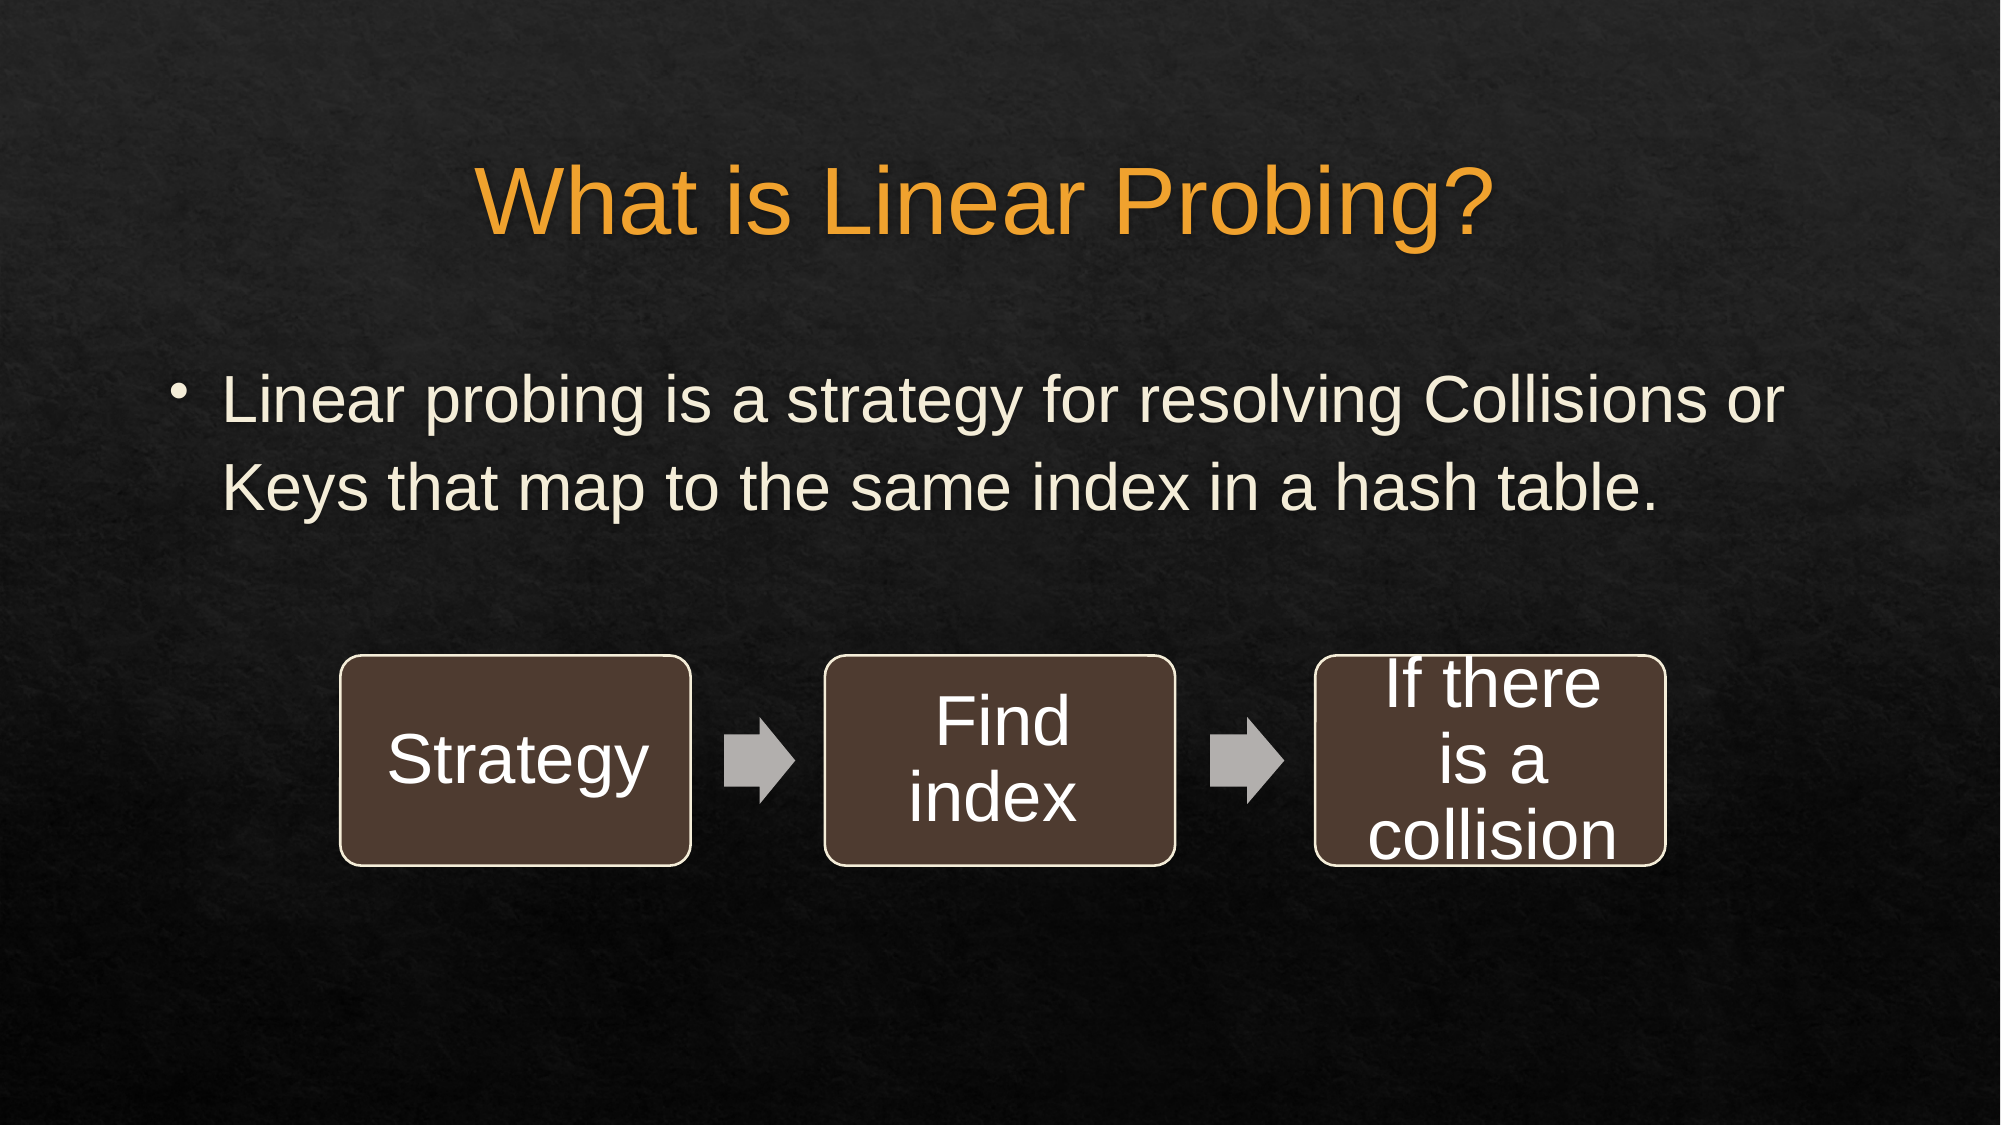

# What is Linear Probing?
Linear probing is a strategy for resolving Collisions or Keys that map to the same index in a hash table.
Strategy

Find index

If there is a collision